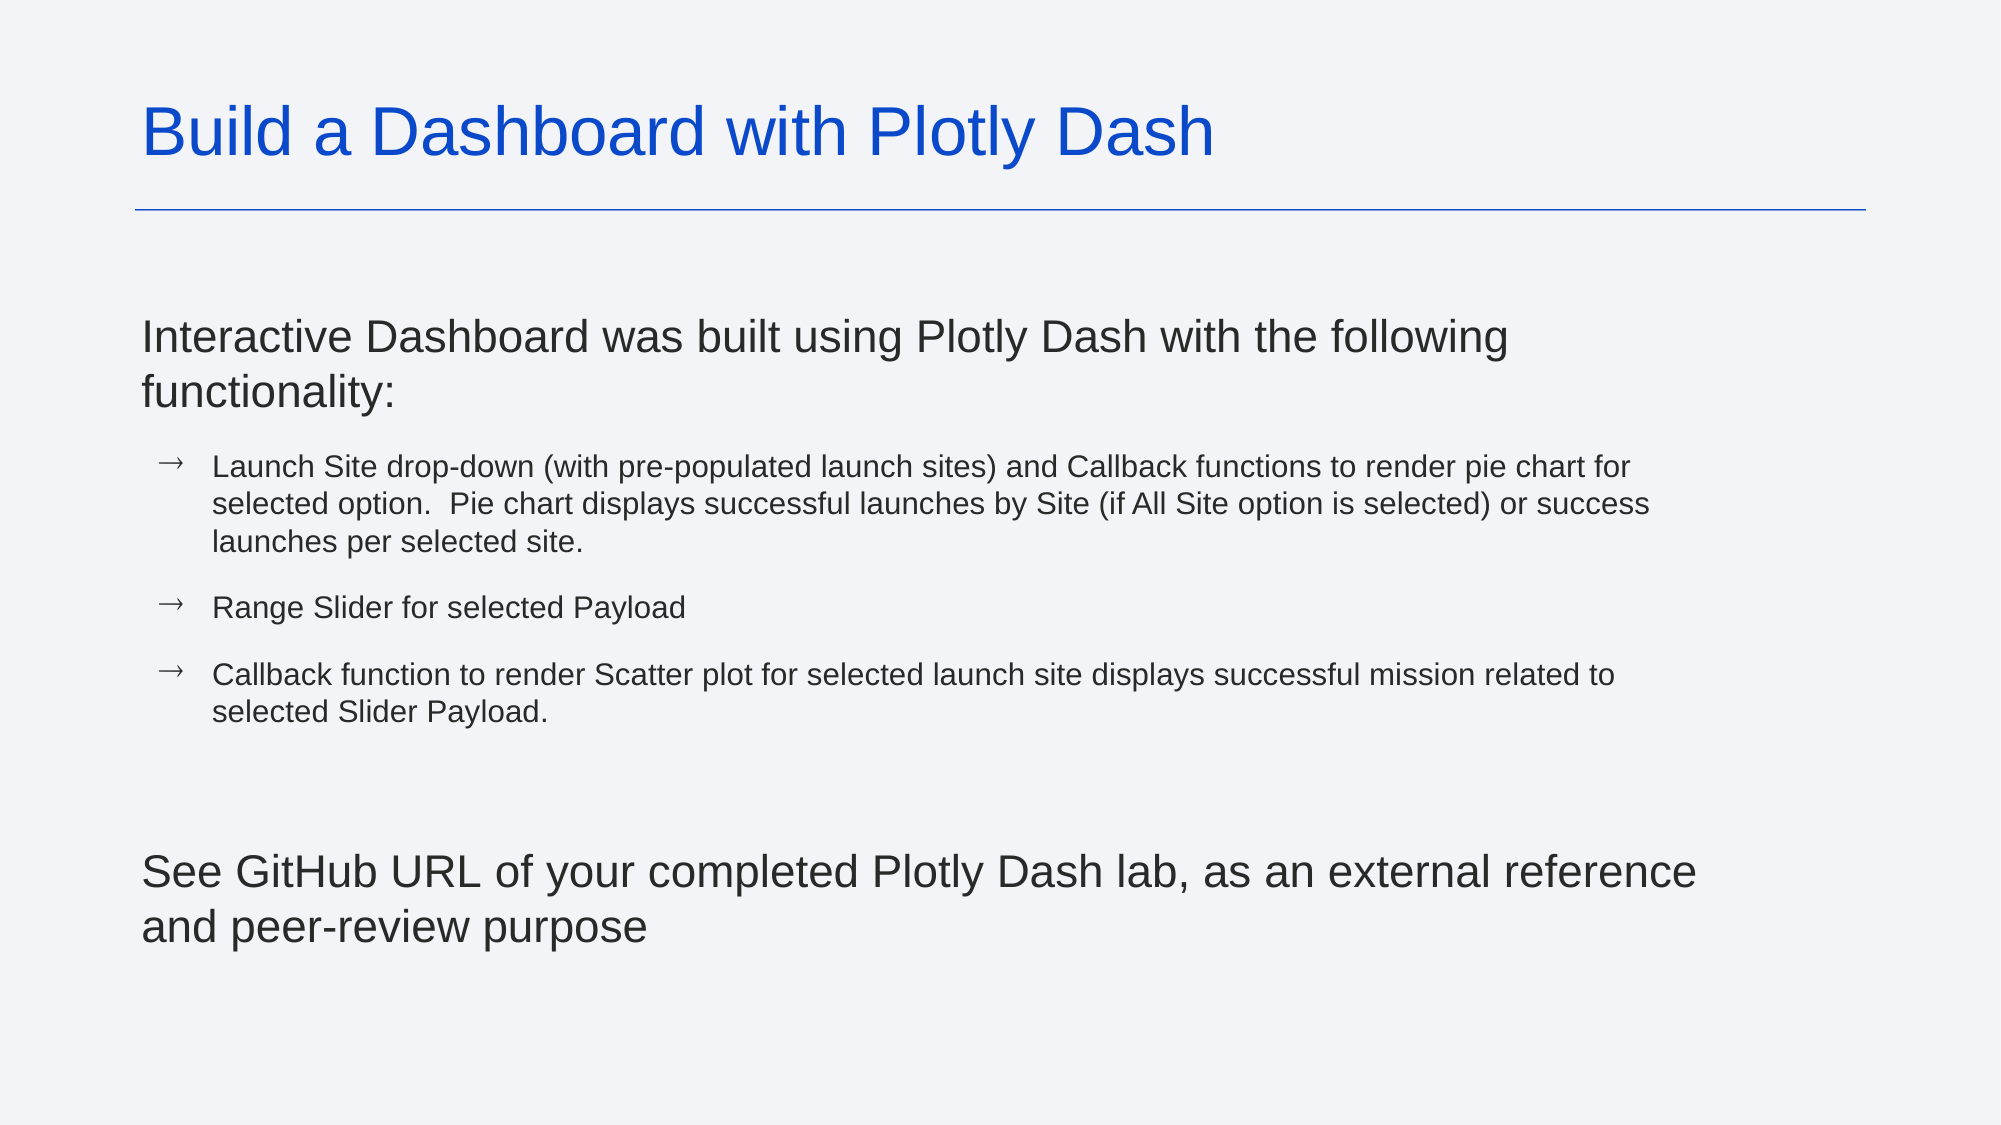

Build a Dashboard with Plotly Dash
# Interactive Dashboard was built using Plotly Dash with the following functionality:
Launch Site drop-down (with pre-populated launch sites) and Callback functions to render pie chart for selected option.  Pie chart displays successful launches by Site (if All Site option is selected) or success launches per selected site.
Range Slider for selected Payload
Callback function to render Scatter plot for selected launch site displays successful mission related to selected Slider Payload.

See GitHub URL of your completed Plotly Dash lab, as an external reference and peer-review purpose